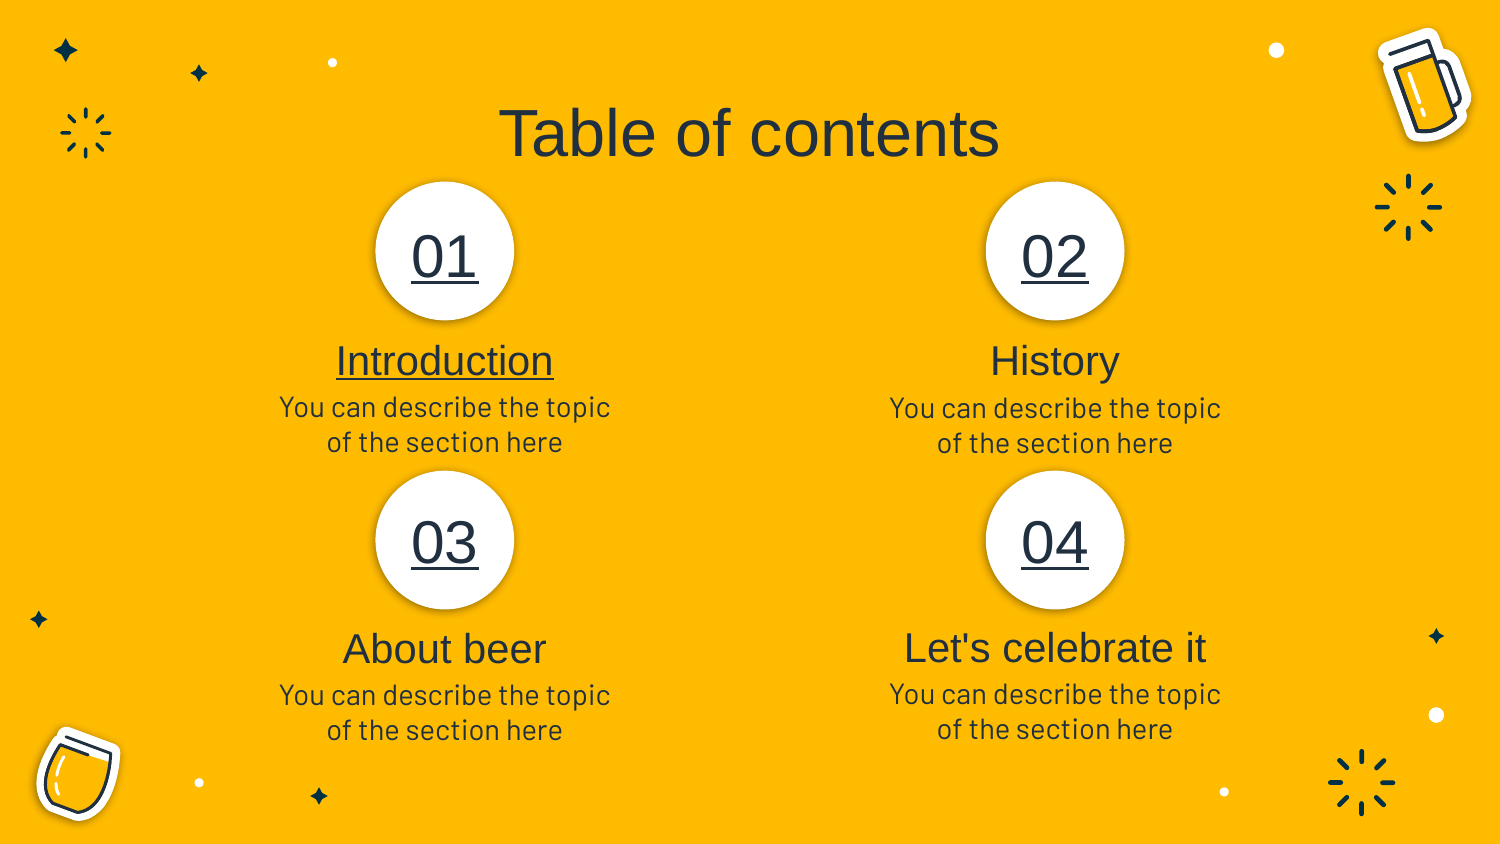

# Table of contents

01
02
Introduction
History
You can describe the topic of the section here
You can describe the topic of the section here

03
04
Let's celebrate it
About beer
You can describe the topic of the section here
You can describe the topic of the section here